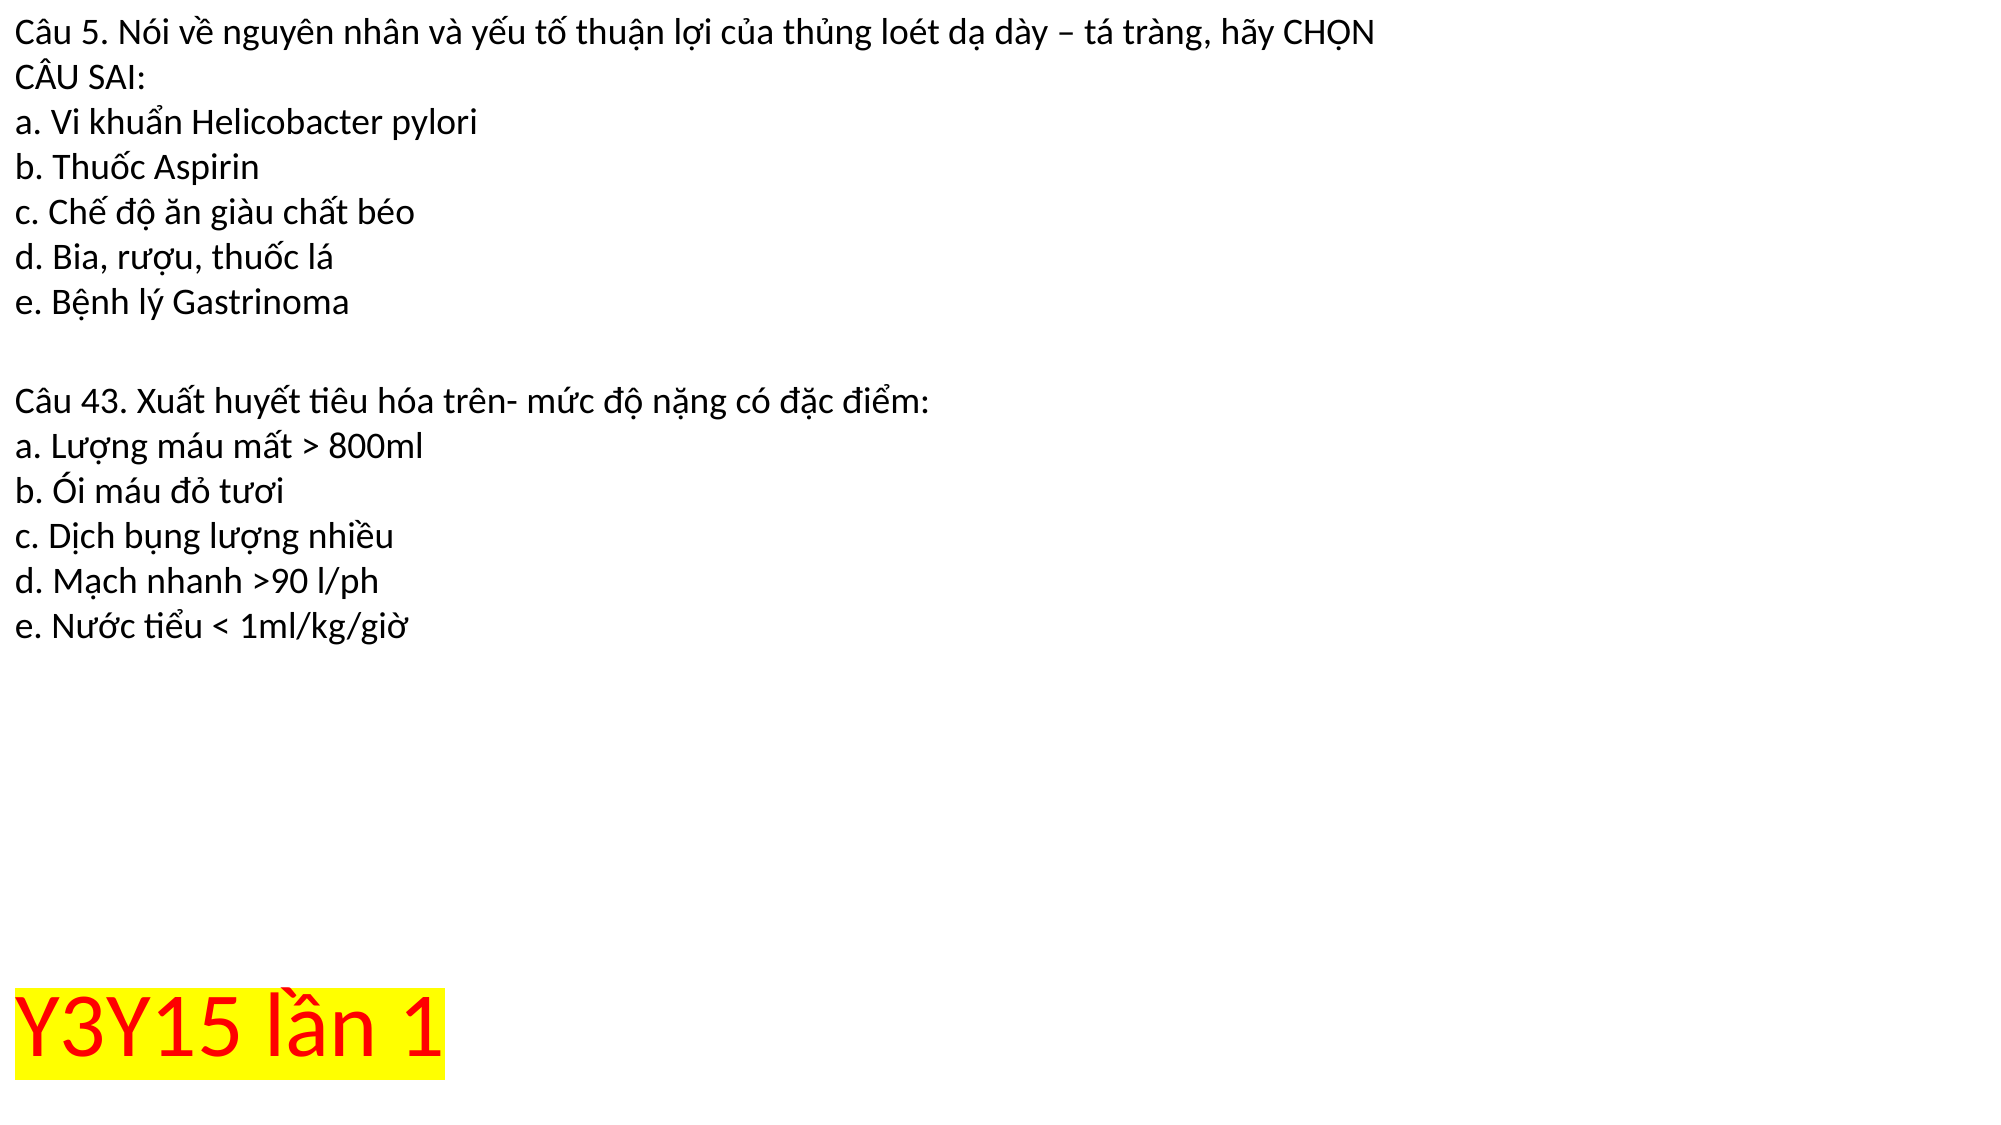

Câu 5. Nói về nguyên nhân và yếu tố thuận lợi của thủng loét dạ dày – tá tràng, hãy CHỌN
CÂU SAI:
a. Vi khuẩn Helicobacter pylori
b. Thuốc Aspirin
c. Chế độ ăn giàu chất béo
d. Bia, rượu, thuốc lá
e. Bệnh lý Gastrinoma
Câu 43. Xuất huyết tiêu hóa trên- mức độ nặng có đặc điểm:
a. Lượng máu mất > 800ml
b. Ói máu đỏ tươi
c. Dịch bụng lượng nhiều
d. Mạch nhanh >90 l/ph
e. Nước tiểu < 1ml/kg/giờ
# Y3Y15 lần 1